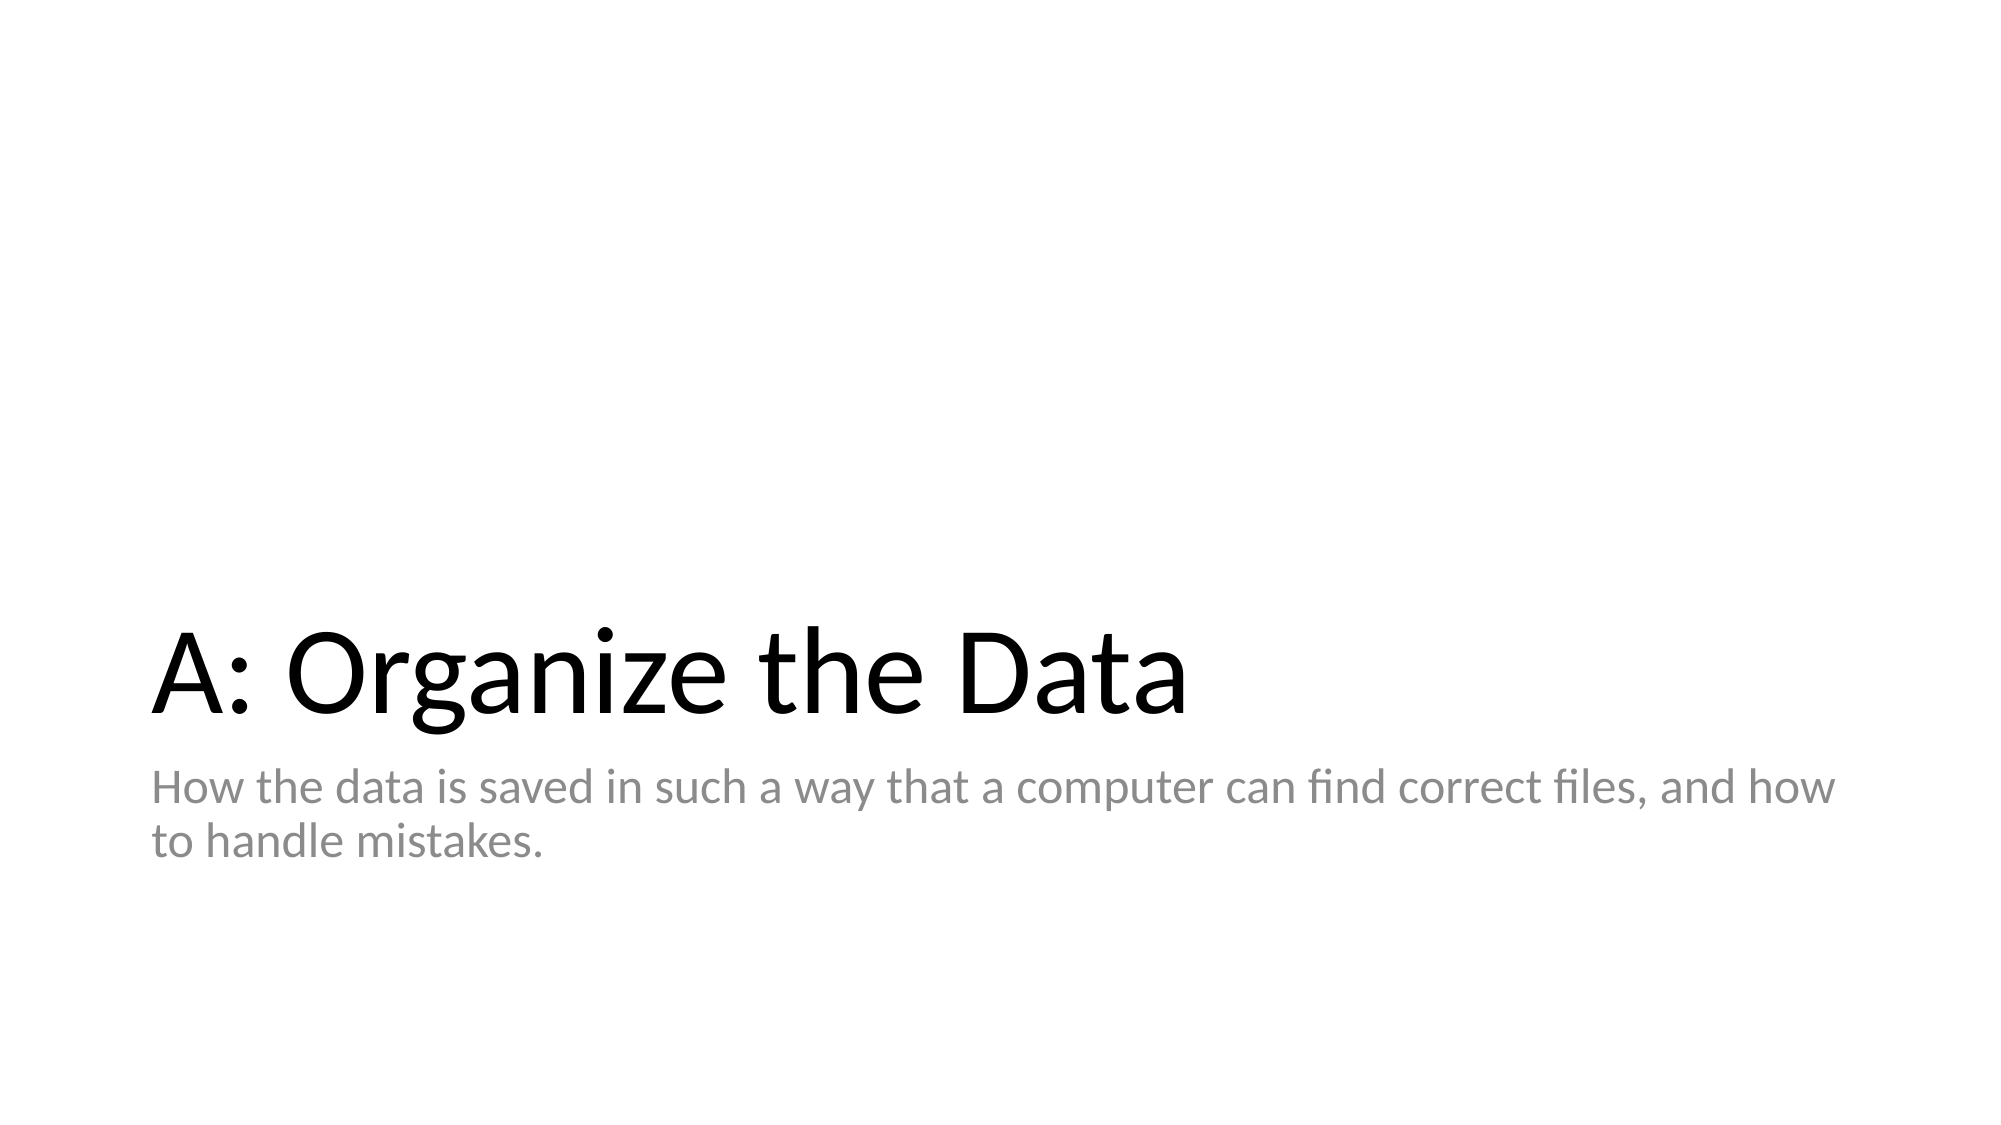

# A: Organize the Data
How the data is saved in such a way that a computer can find correct files, and how to handle mistakes.